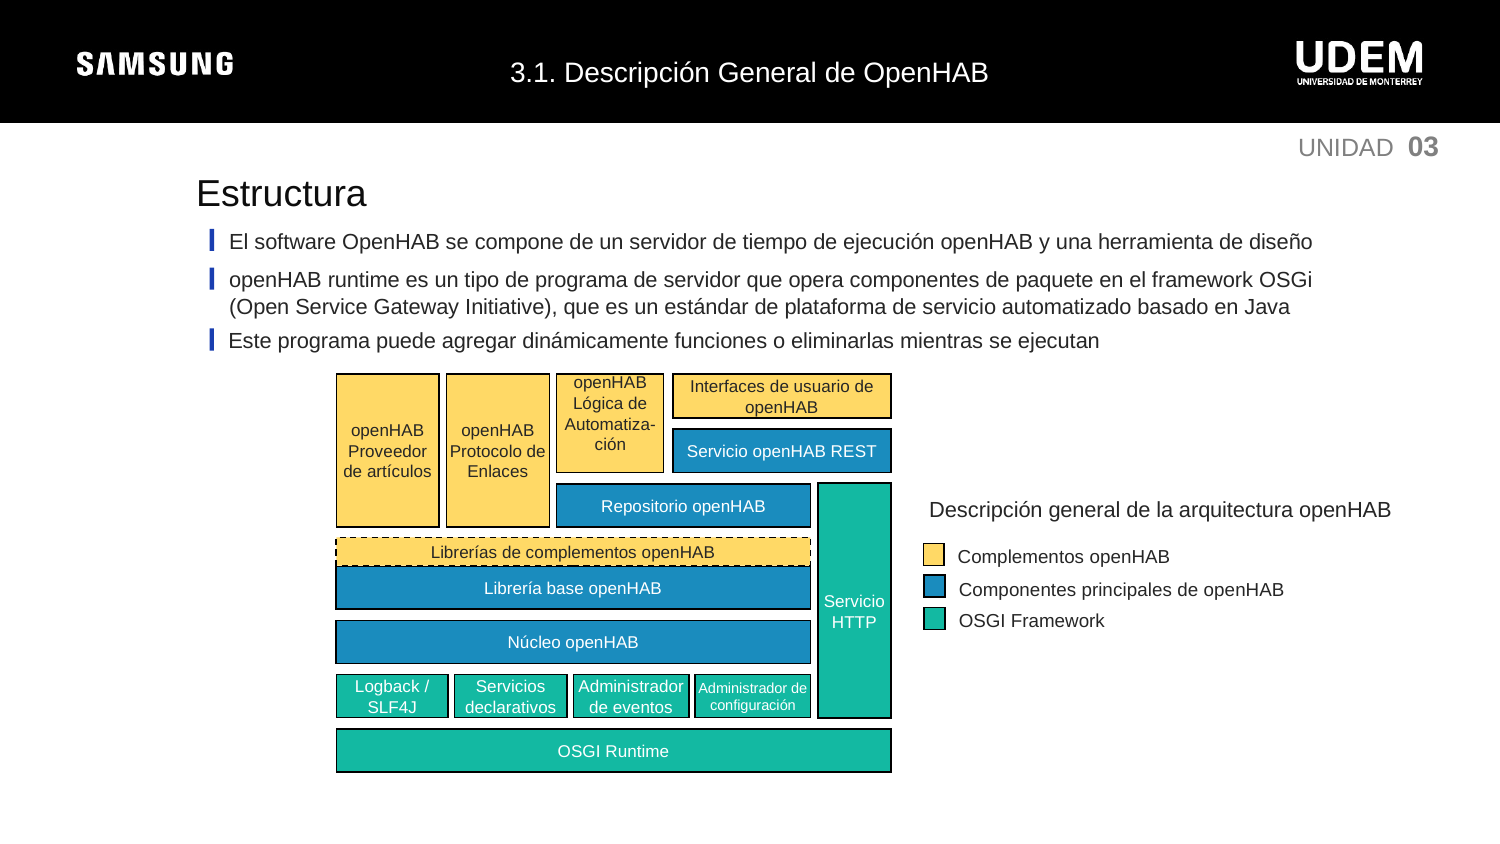

3.1. Descripción General de OpenHAB
UNIDAD  03
Estructura
El software OpenHAB se compone de un servidor de tiempo de ejecución openHAB y una herramienta de diseño

openHAB runtime es un tipo de programa de servidor que opera componentes de paquete en el framework OSGi (Open Service Gateway Initiative), que es un estándar de plataforma de servicio automatizado basado en Java

Este programa puede agregar dinámicamente funciones o eliminarlas mientras se ejecutan

openHAB
Proveedor de artículos
openHAB
Protocolo de
Enlaces
openHAB Lógica de
Automatiza-ción
Interfaces de usuario de openHAB
Servicio openHAB REST
ServicioHTTP
Repositorio openHAB
Librerías de complementos openHAB
Librería base openHAB
Núcleo openHAB
Logback / SLF4J
Servicios declarativos
Administrador de eventos
Administrador de configuración
OSGI Runtime
Descripción general de la arquitectura openHAB
Complementos openHAB

Componentes principales de openHAB

OSGI Framework